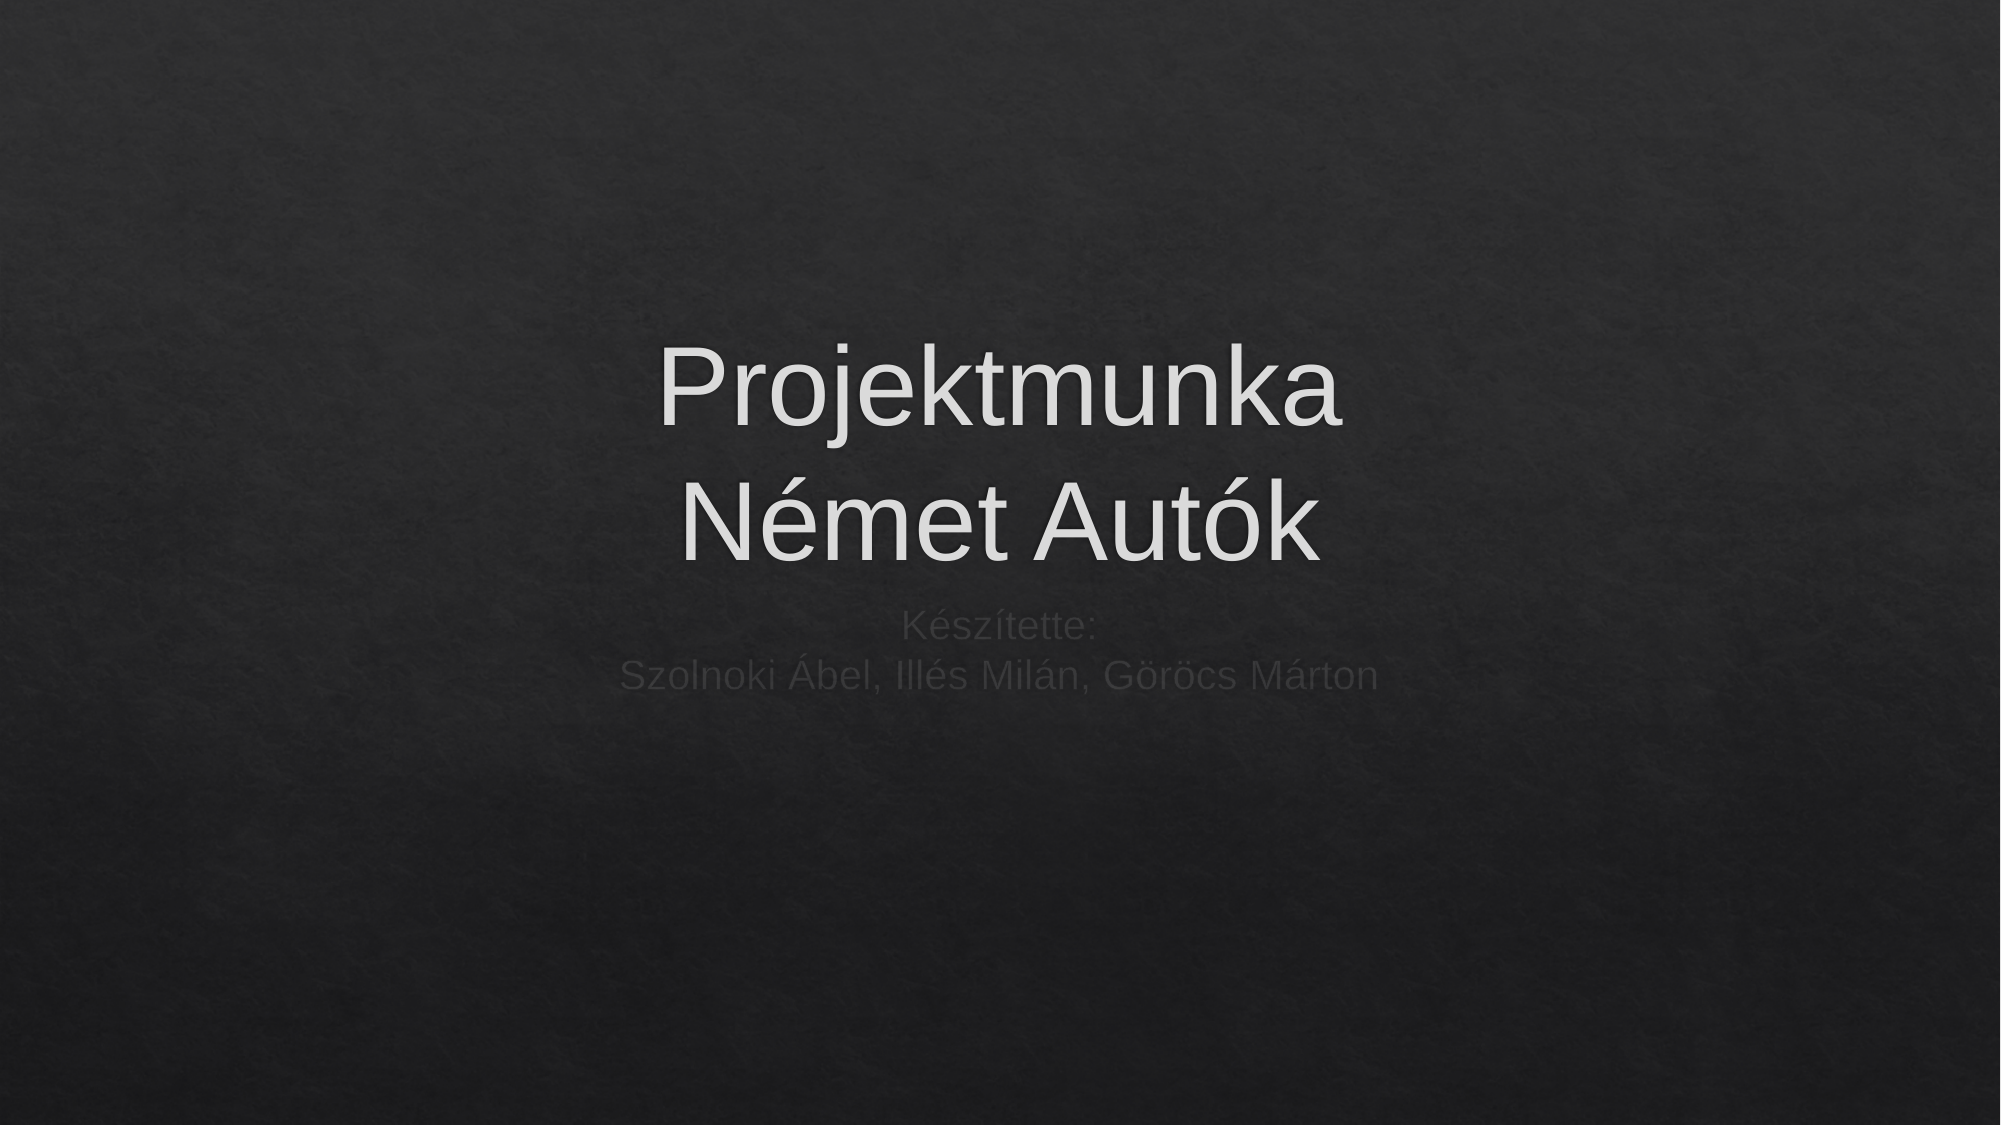

# Projektmunka Német Autók
Készítette:
Szolnoki Ábel, Illés Milán, Göröcs Márton